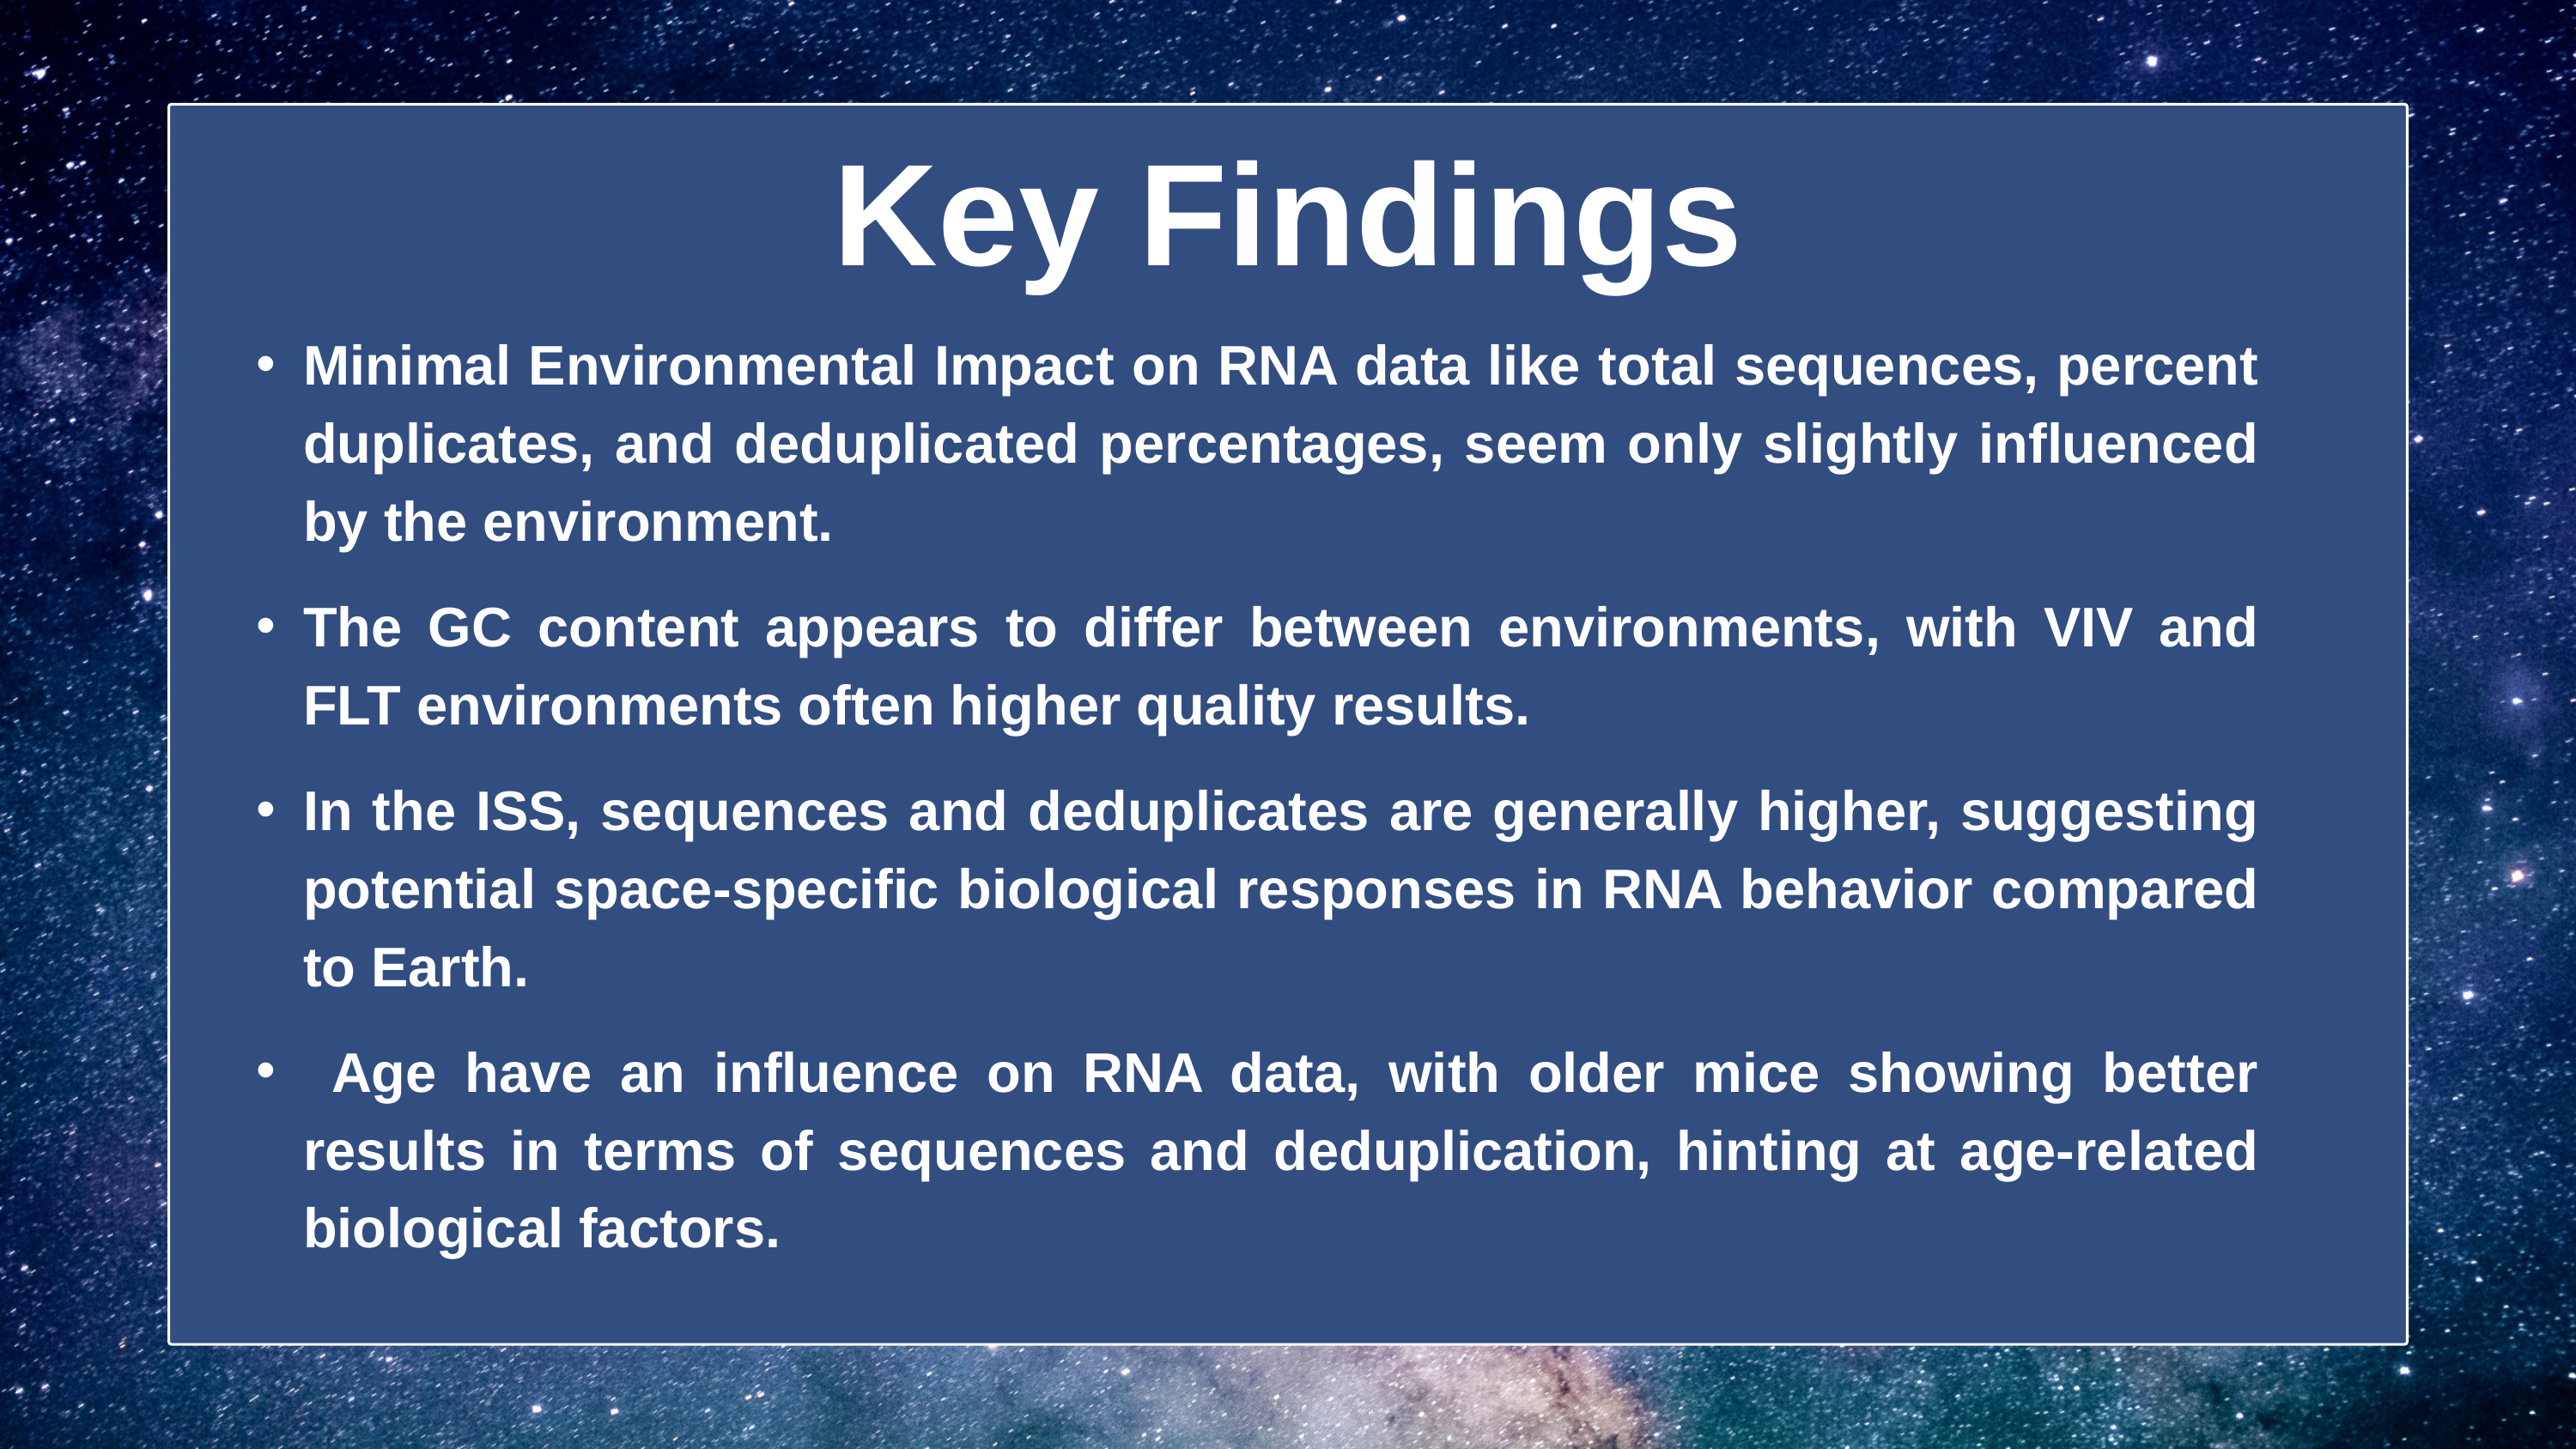

Key Findings

Minimal Environmental Impact on RNA data like total sequences, percent duplicates, and deduplicated percentages, seem only slightly influenced by the environment.

The GC content appears to differ between environments, with VIV and FLT environments often higher quality results.

In the ISS, sequences and deduplicates are generally higher, suggesting potential space-specific biological responses in RNA behavior compared to Earth.

 Age have an influence on RNA data, with older mice showing better results in terms of sequences and deduplication, hinting at age-related biological factors.